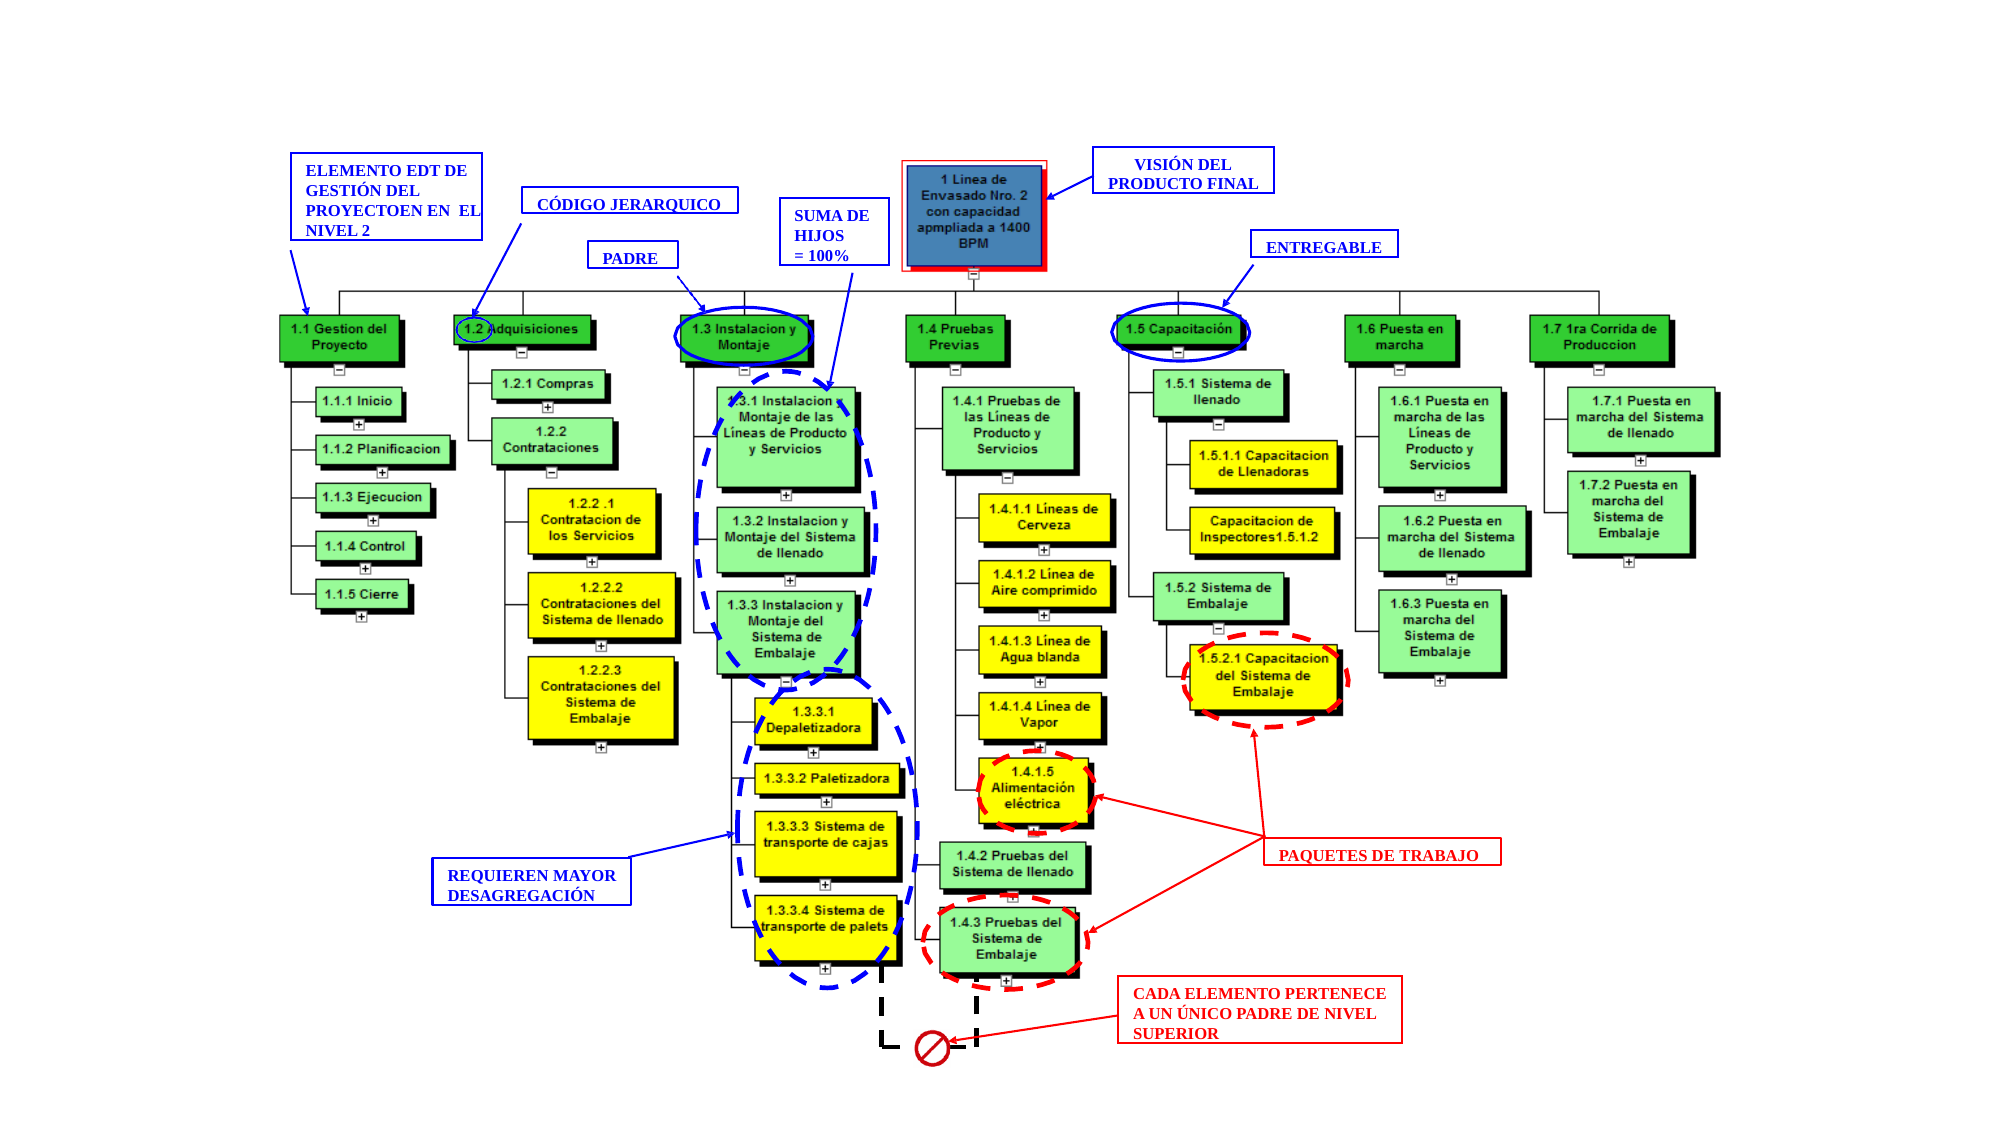

VISIÓN DEL  PRODUCTO FINAL
ELEMENTO EDT DE  GESTIÓN DEL  PROYECTOEN EN  EL NIVEL 2

CÓDIGO JERARQUICO
SUMA DE  HIJOS
= 100%

ENTREGABLE
PADRE

PAQUETES DE TRABAJO
REQUIEREN MAYOR
DESAGREGACIÓN

CADA ELEMENTO PERTENECE  A UN ÚNICO PADRE DE NIVEL  SUPERIOR